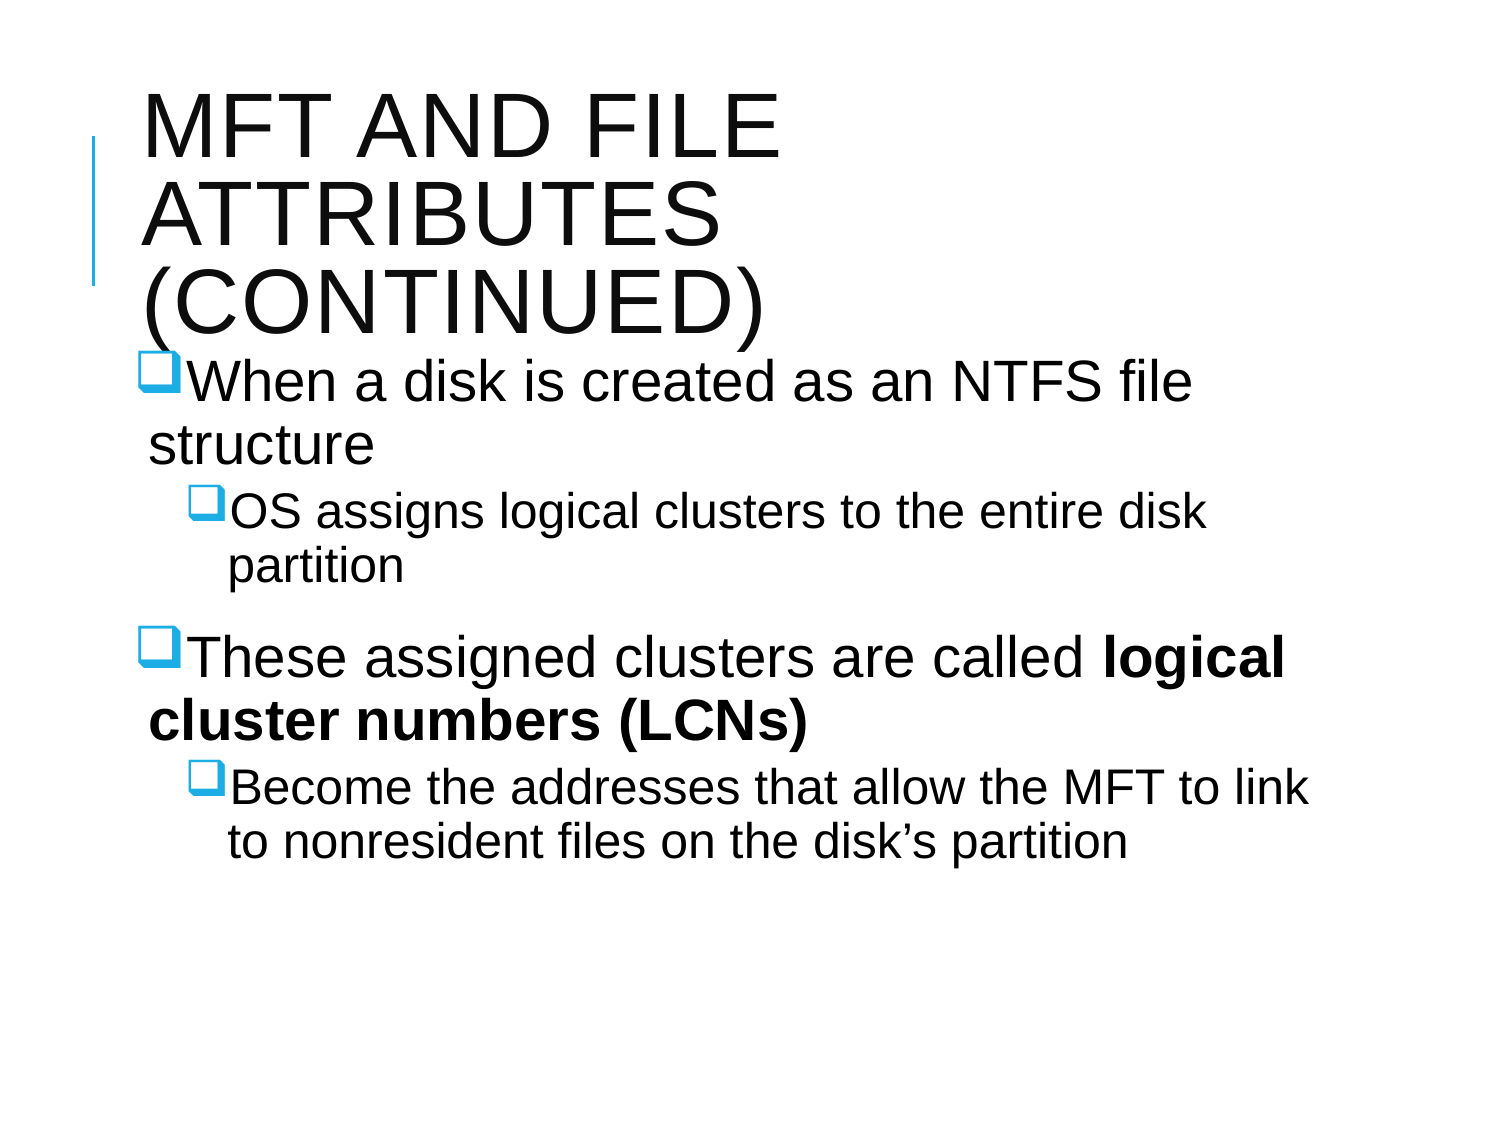

# MFT and File Attributes (continued)
When a disk is created as an NTFS file structure
OS assigns logical clusters to the entire disk partition
These assigned clusters are called logical cluster numbers (LCNs)
Become the addresses that allow the MFT to link to nonresident files on the disk’s partition